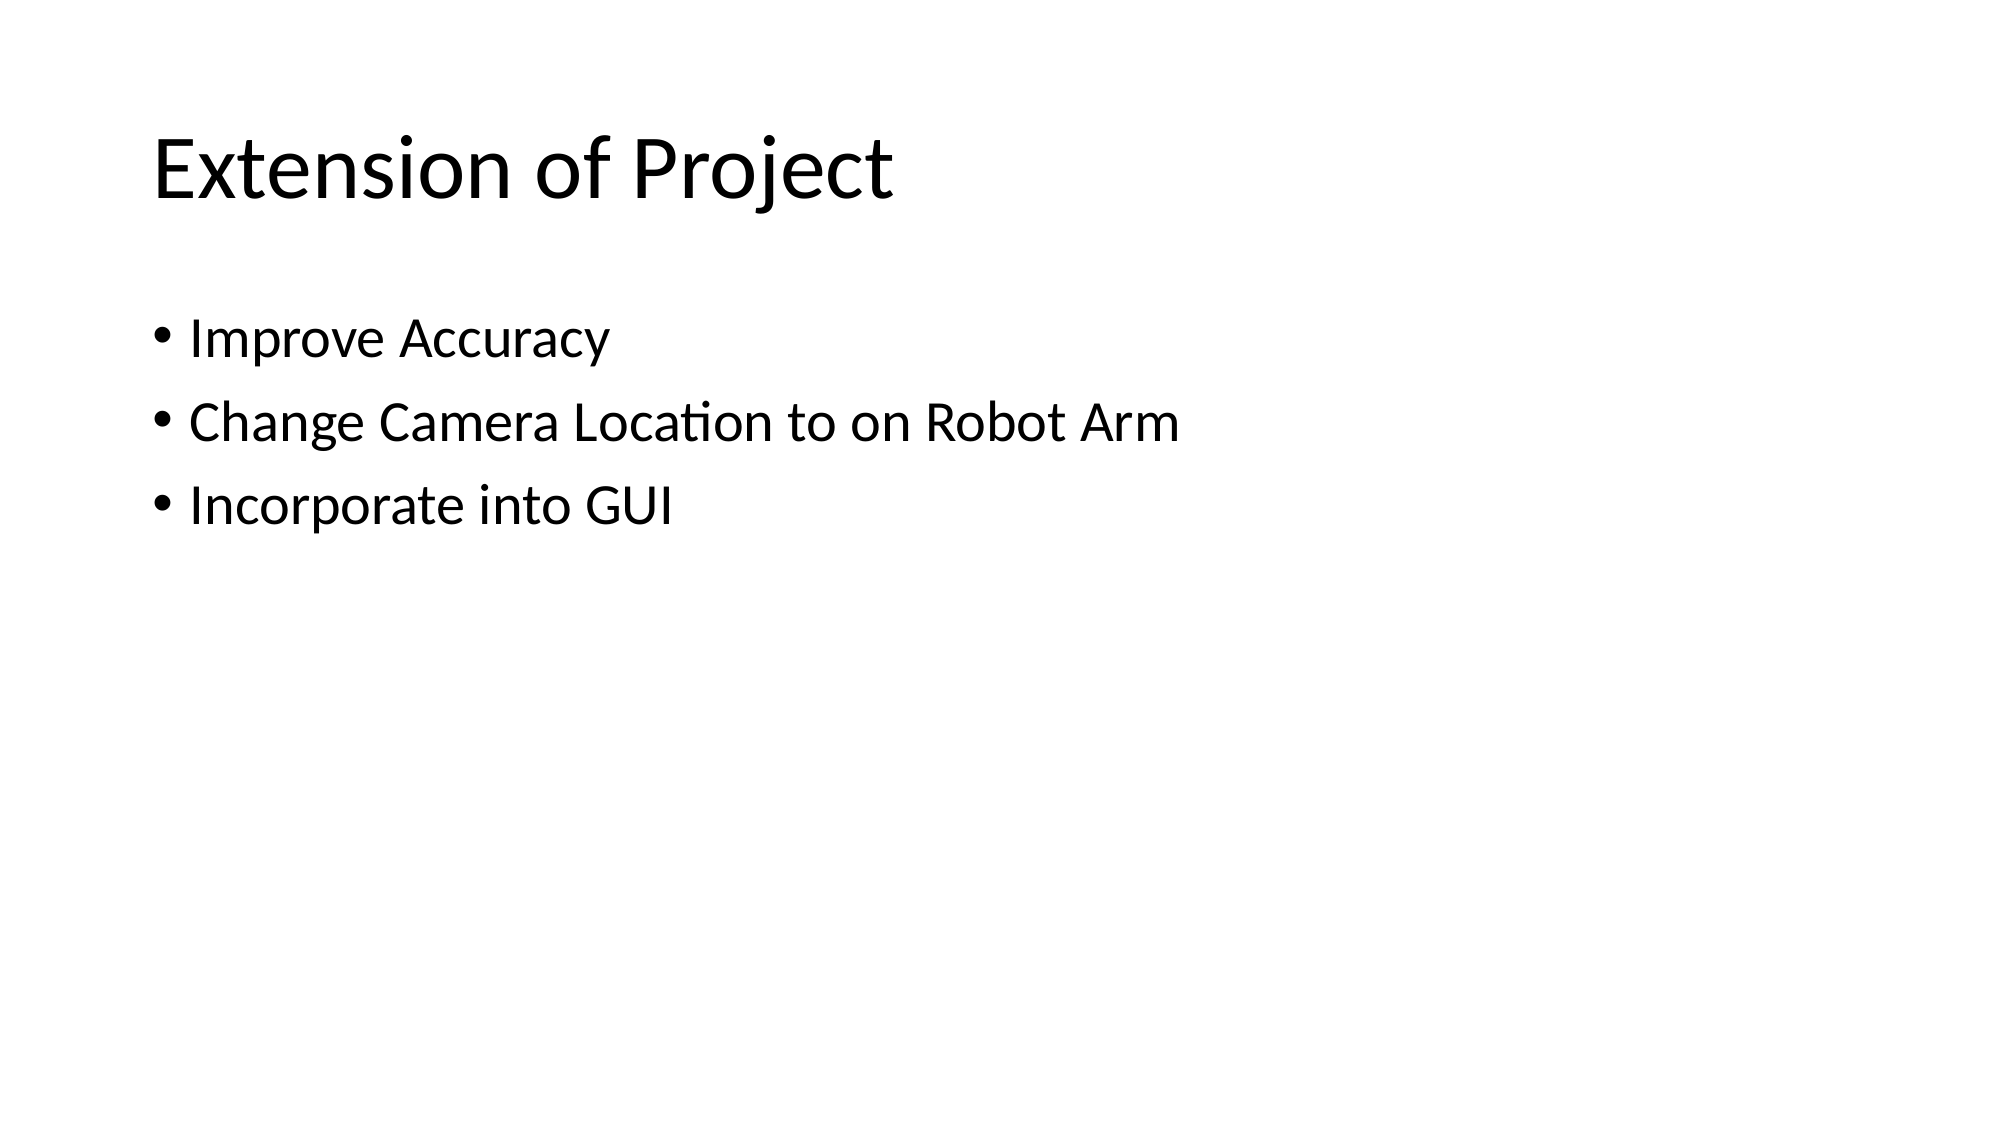

# Extension of Project
Improve Accuracy
Change Camera Location to on Robot Arm
Incorporate into GUI